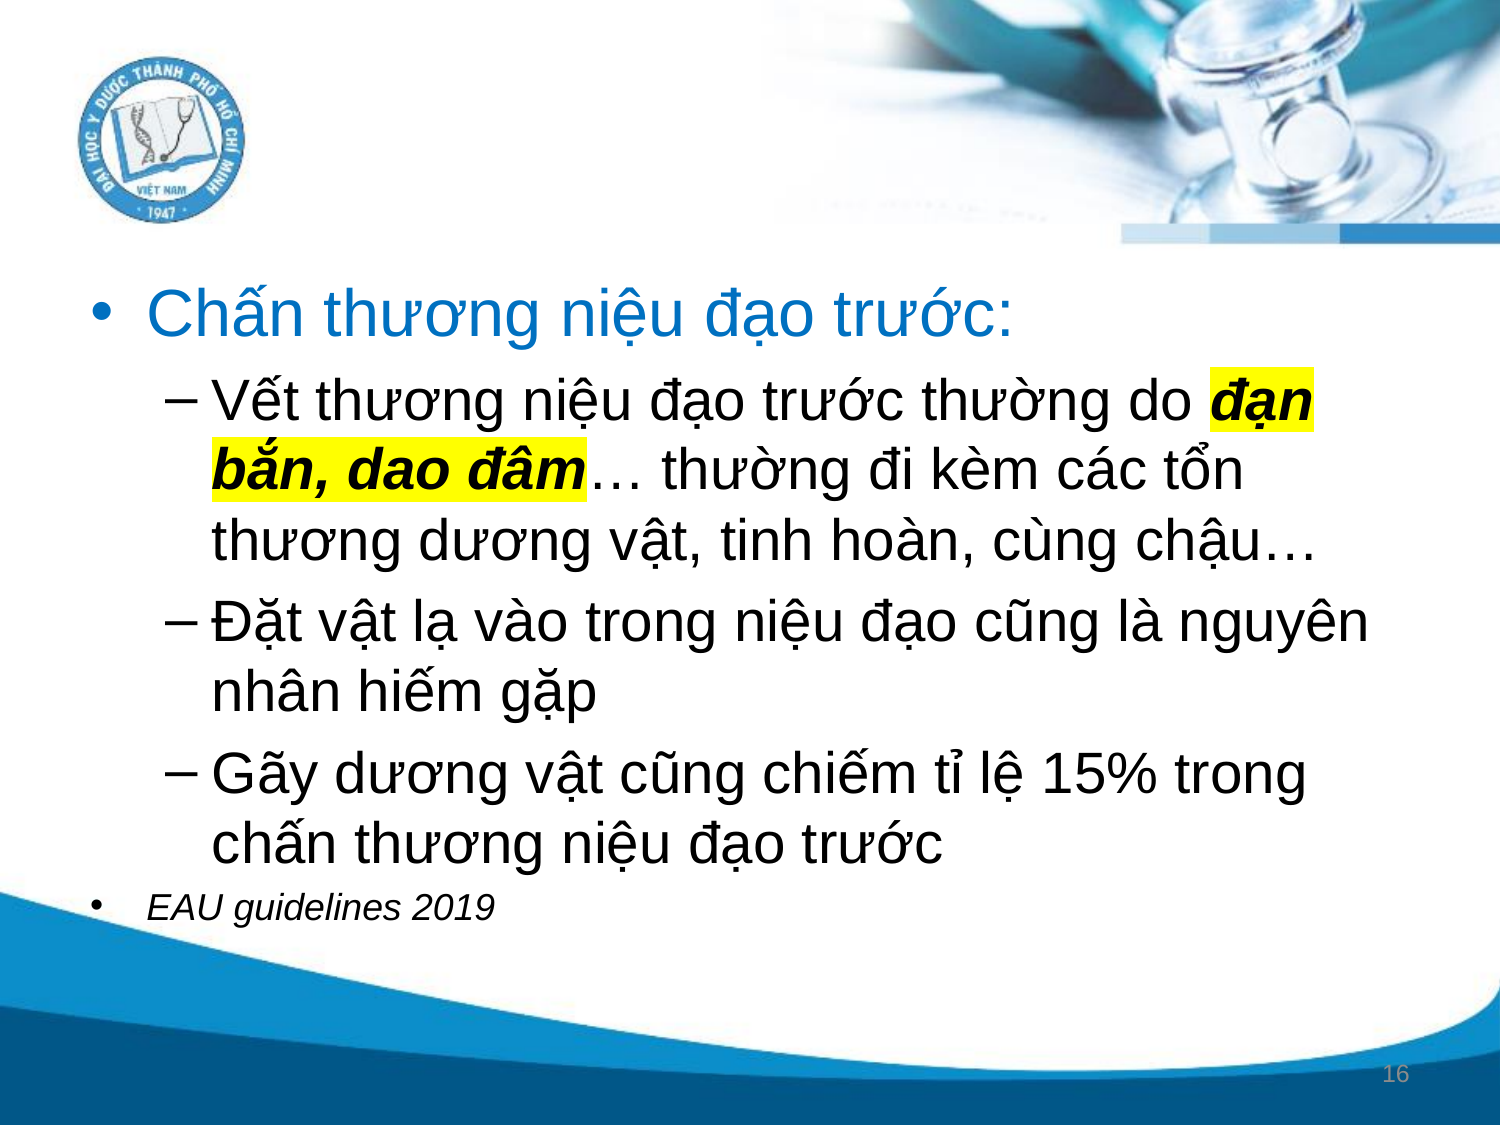

#
Chấn thương niệu đạo trước:
Vết thương niệu đạo trước thường do đạn bắn, dao đâm… thường đi kèm các tổn thương dương vật, tinh hoàn, cùng chậu…
Đặt vật lạ vào trong niệu đạo cũng là nguyên nhân hiếm gặp
Gãy dương vật cũng chiếm tỉ lệ 15% trong chấn thương niệu đạo trước
EAU guidelines 2019

16